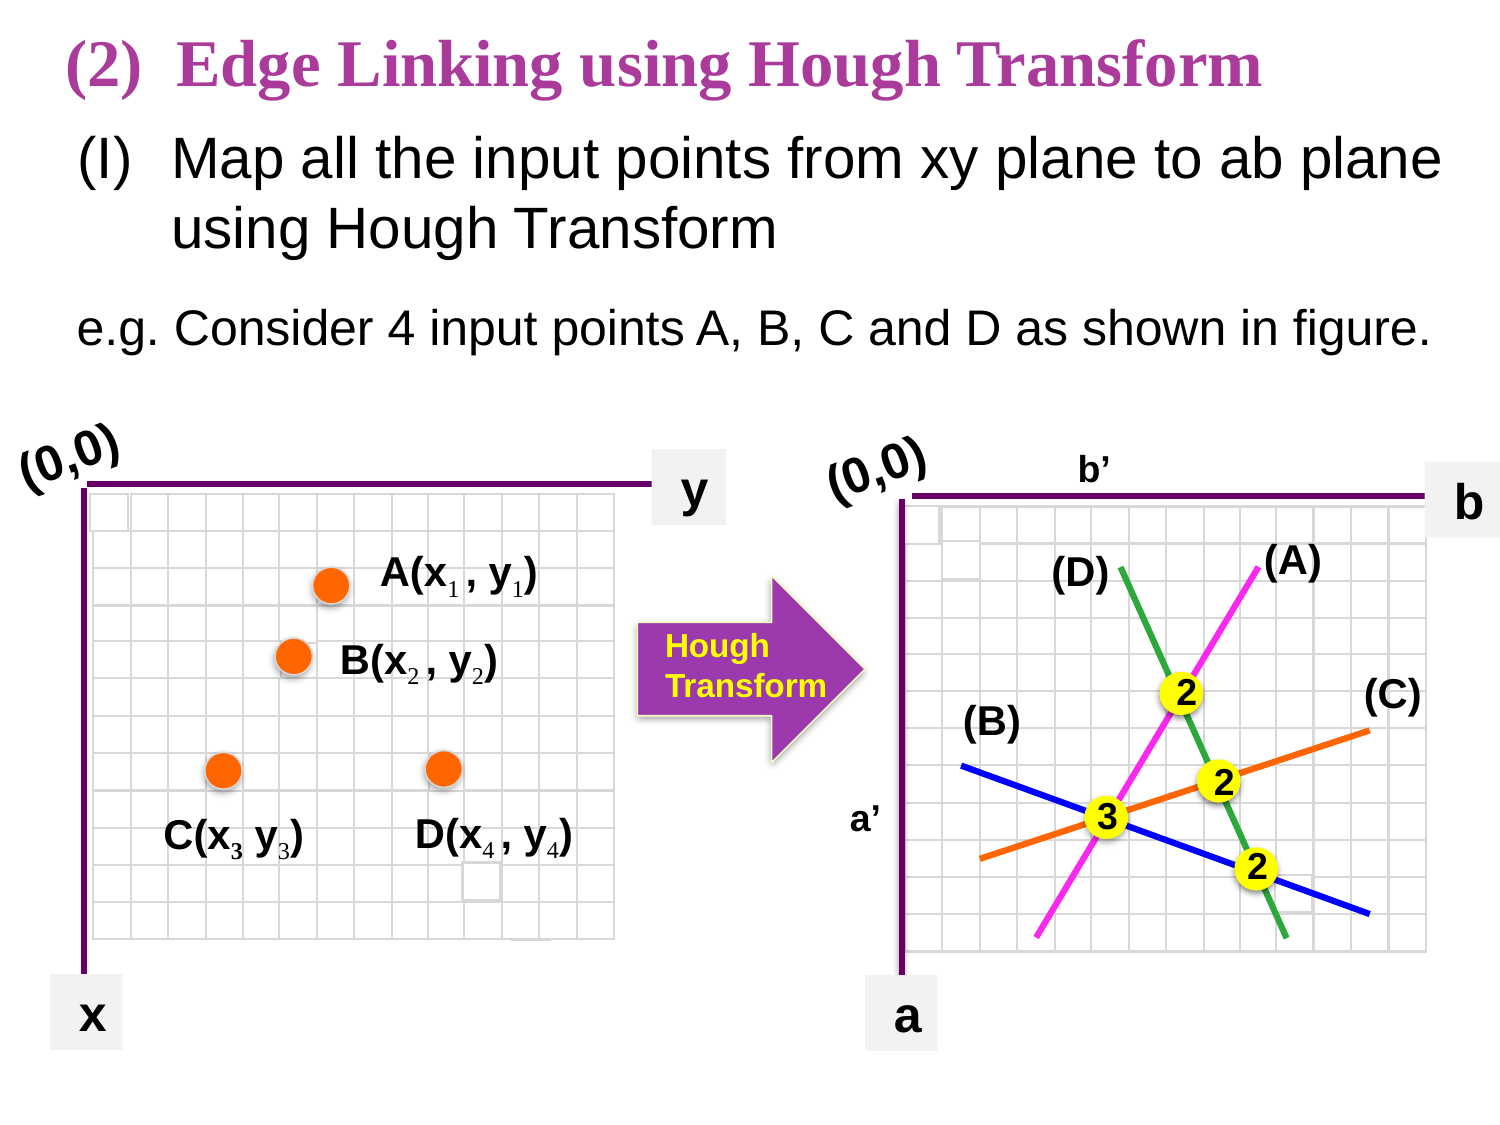

(2)  Edge Linking using Hough Transform
Map all the input points from xy plane to ab plane using Hough Transform

e.g. Consider 4 input points A, B, C and D as shown in figure.
(0,0)
  y
 y

A(x1 , y1)

B(x2 , y2)

D(x4 , y4)
C(x3 y3)

 x
(0,0)
b’
 b

 (A)
 (D)

Hough
Transform

 (C)
2

 (B)

2

3
a’

2

 a